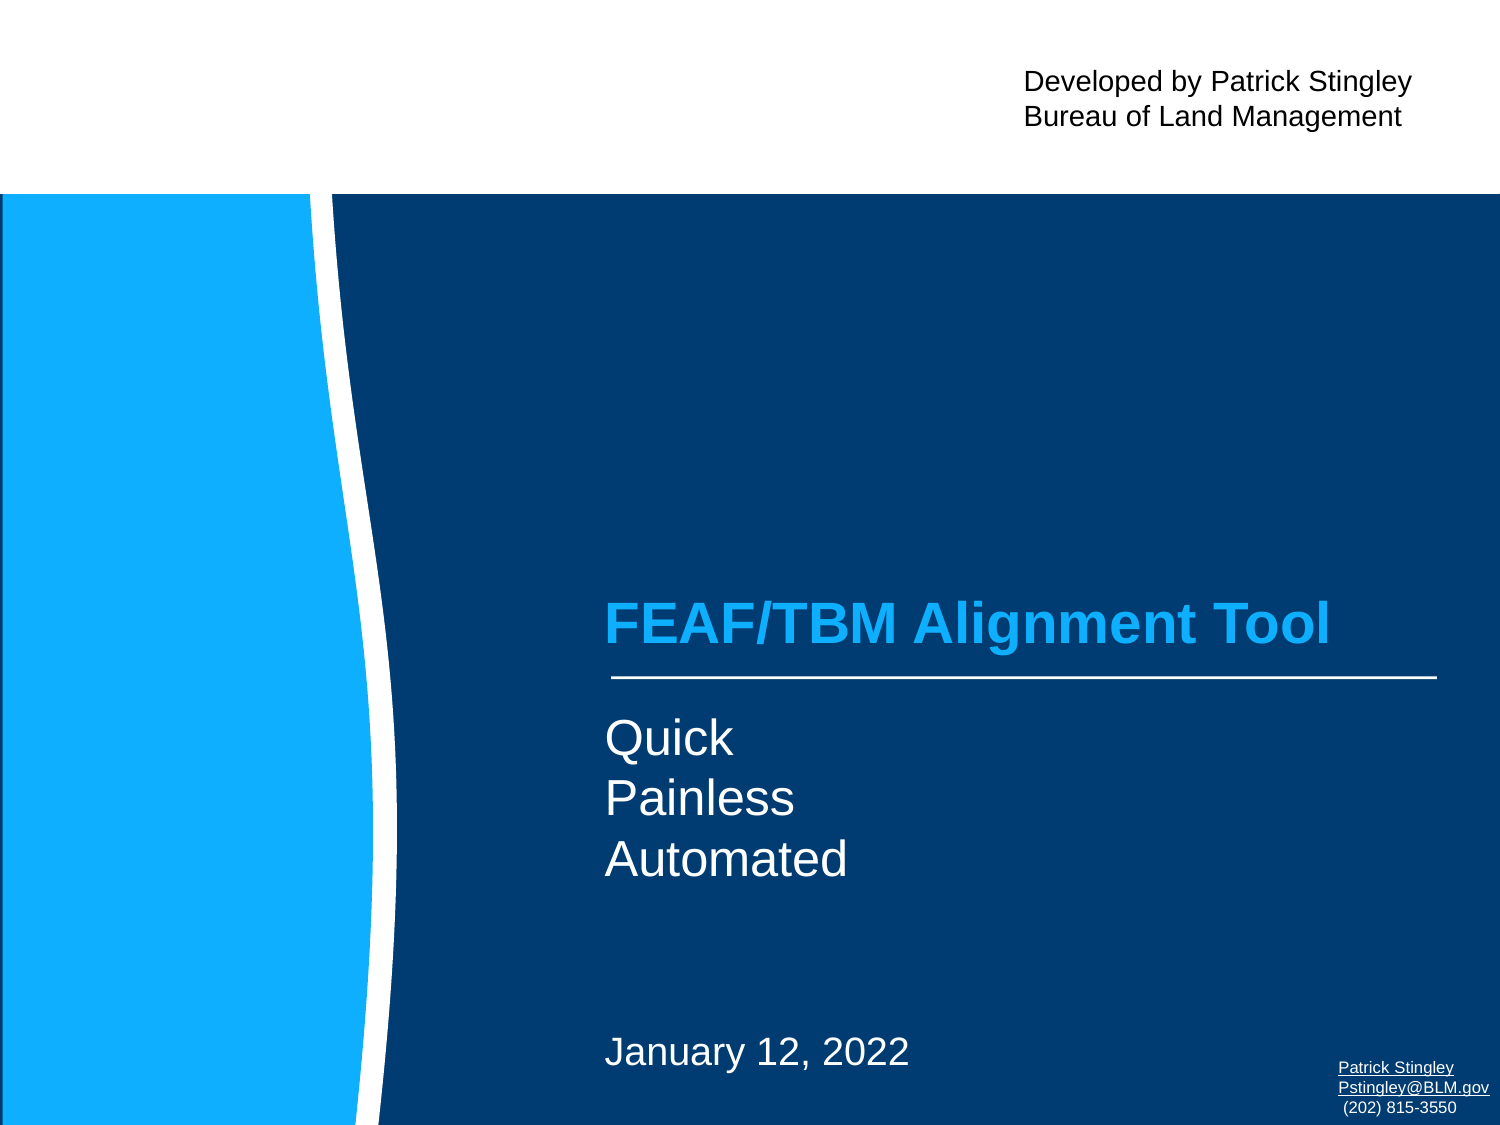

Developed by Patrick Stingley
Bureau of Land Management
# FEAF/TBM Alignment Tool
Quick
Painless
Automated
January 12, 2022
Patrick Stingley
Pstingley@BLM.gov
 (202) 815-3550